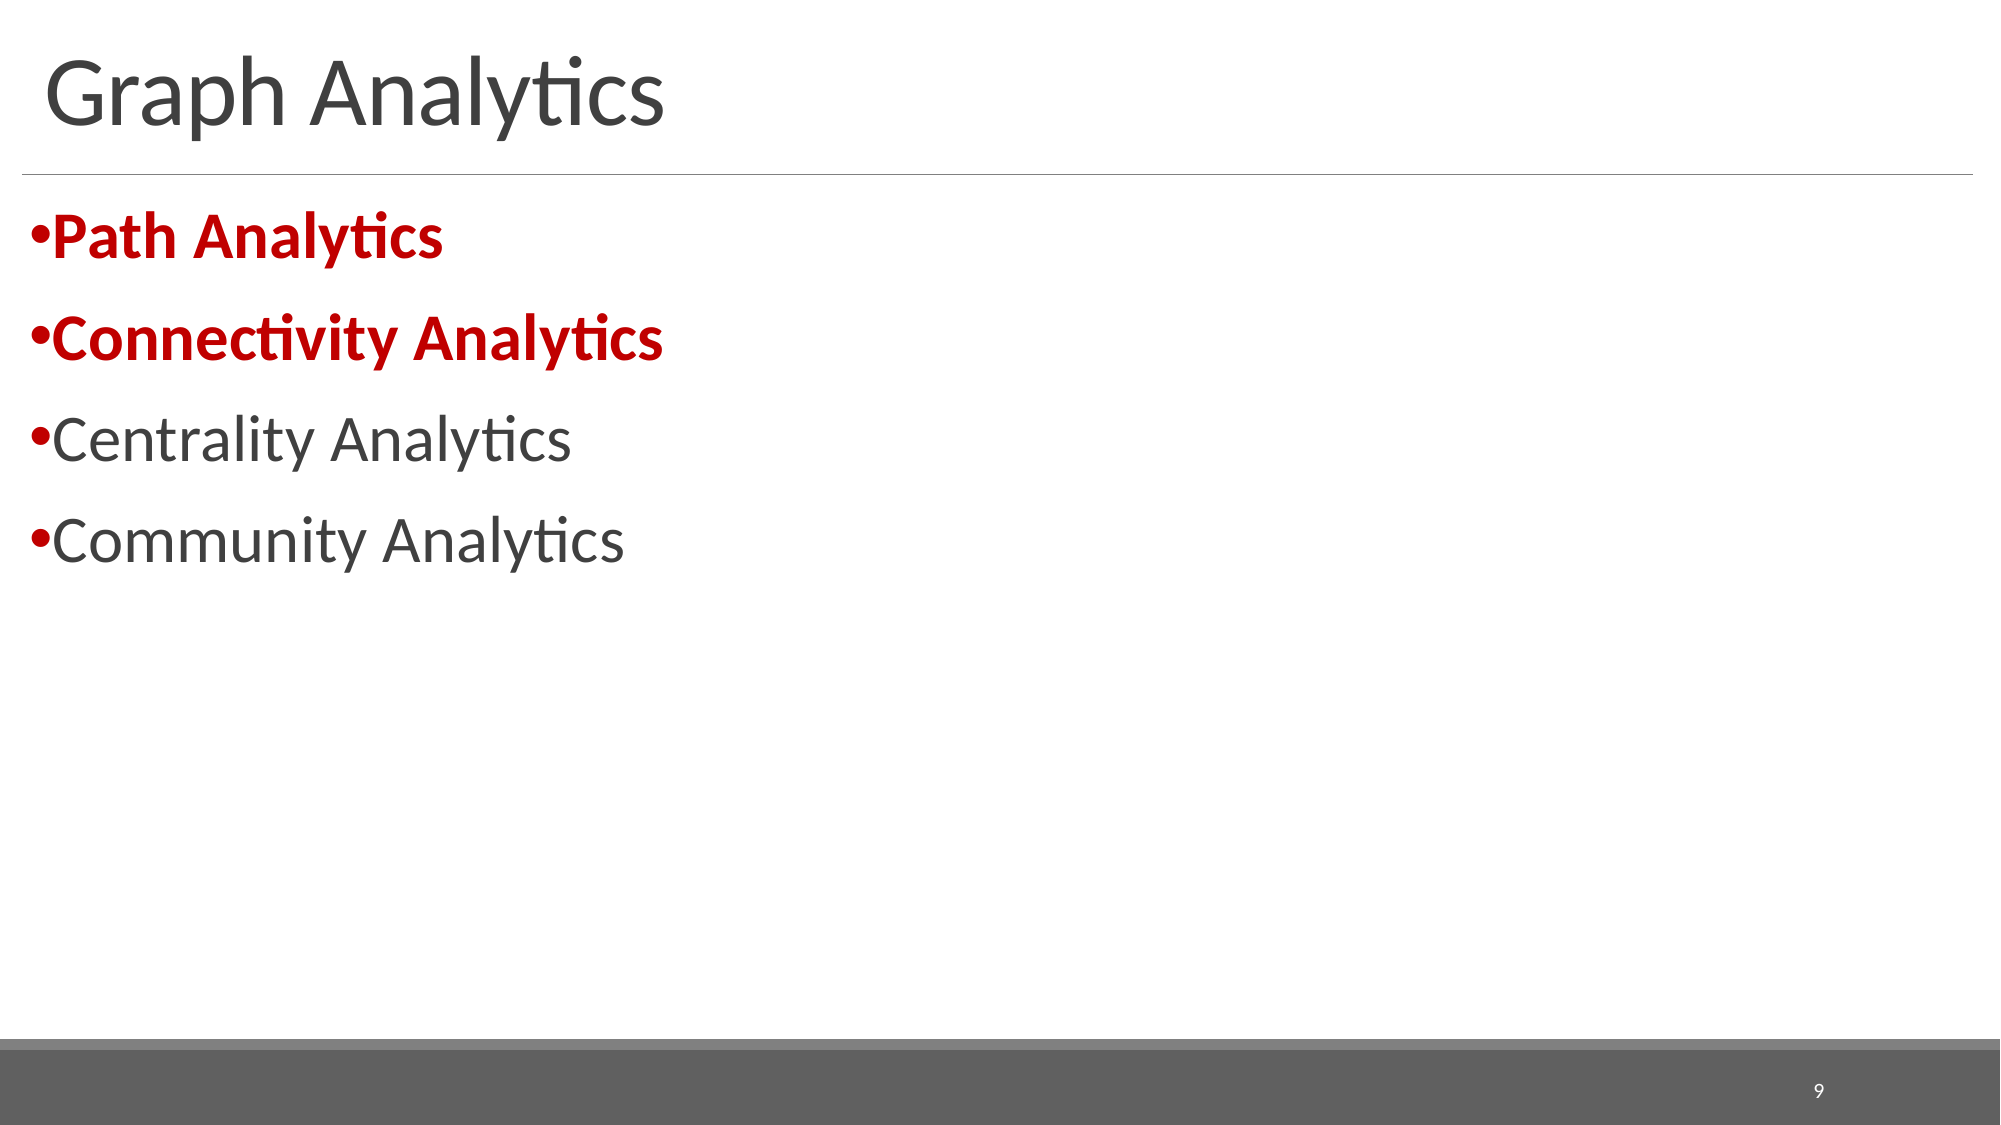

# Graph Analytics
Path Analytics
Connectivity Analytics
Centrality Analytics
Community Analytics
9